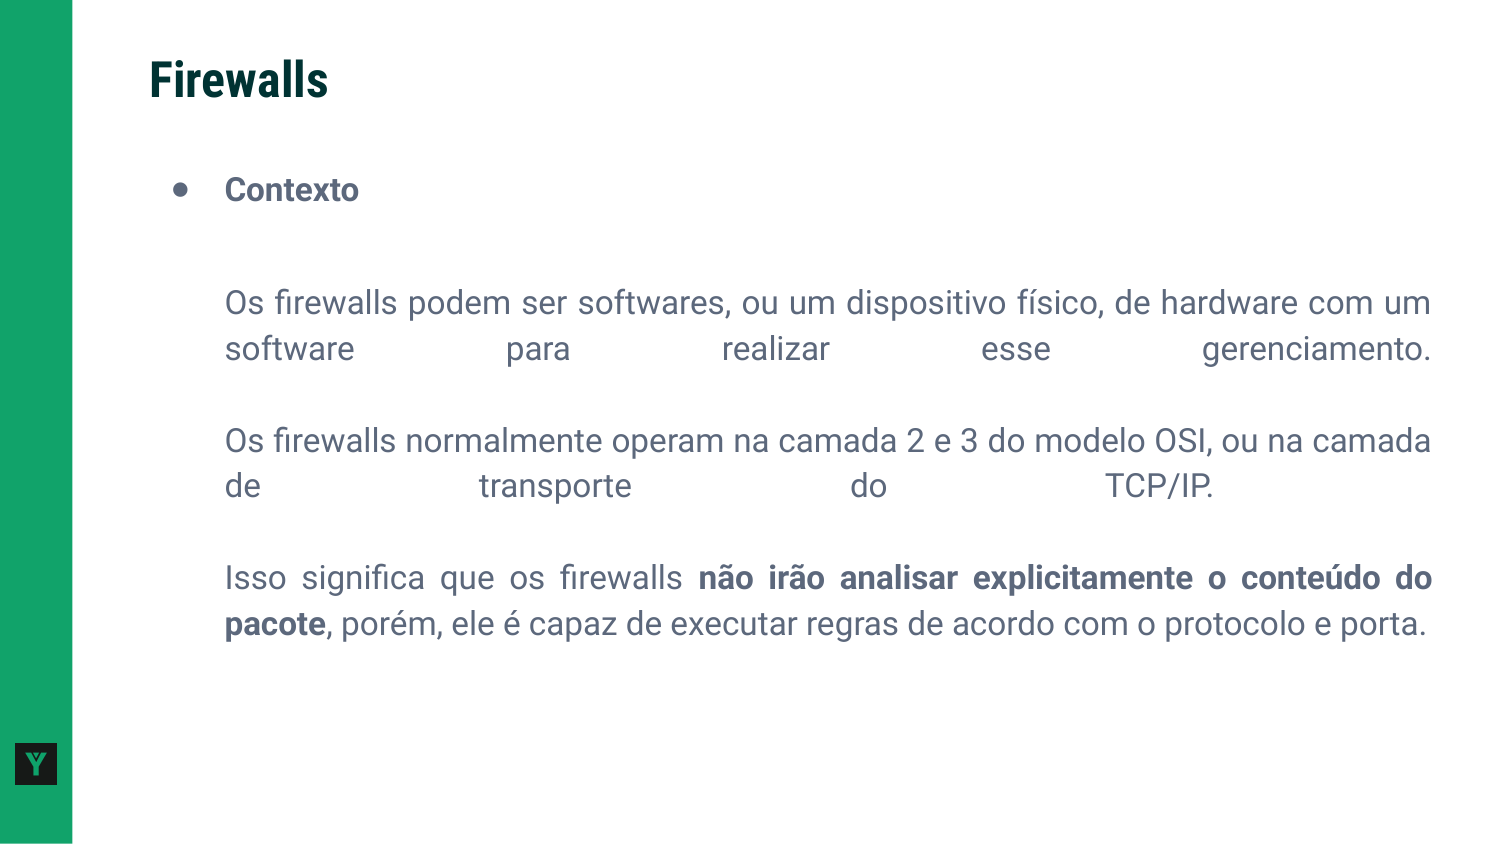

# Firewalls
Contexto

Os firewalls podem ser softwares, ou um dispositivo físico, de hardware com um software para realizar esse gerenciamento.
Os firewalls normalmente operam na camada 2 e 3 do modelo OSI, ou na camada de transporte do TCP/IP.
Isso significa que os firewalls não irão analisar explicitamente o conteúdo do pacote, porém, ele é capaz de executar regras de acordo com o protocolo e porta.